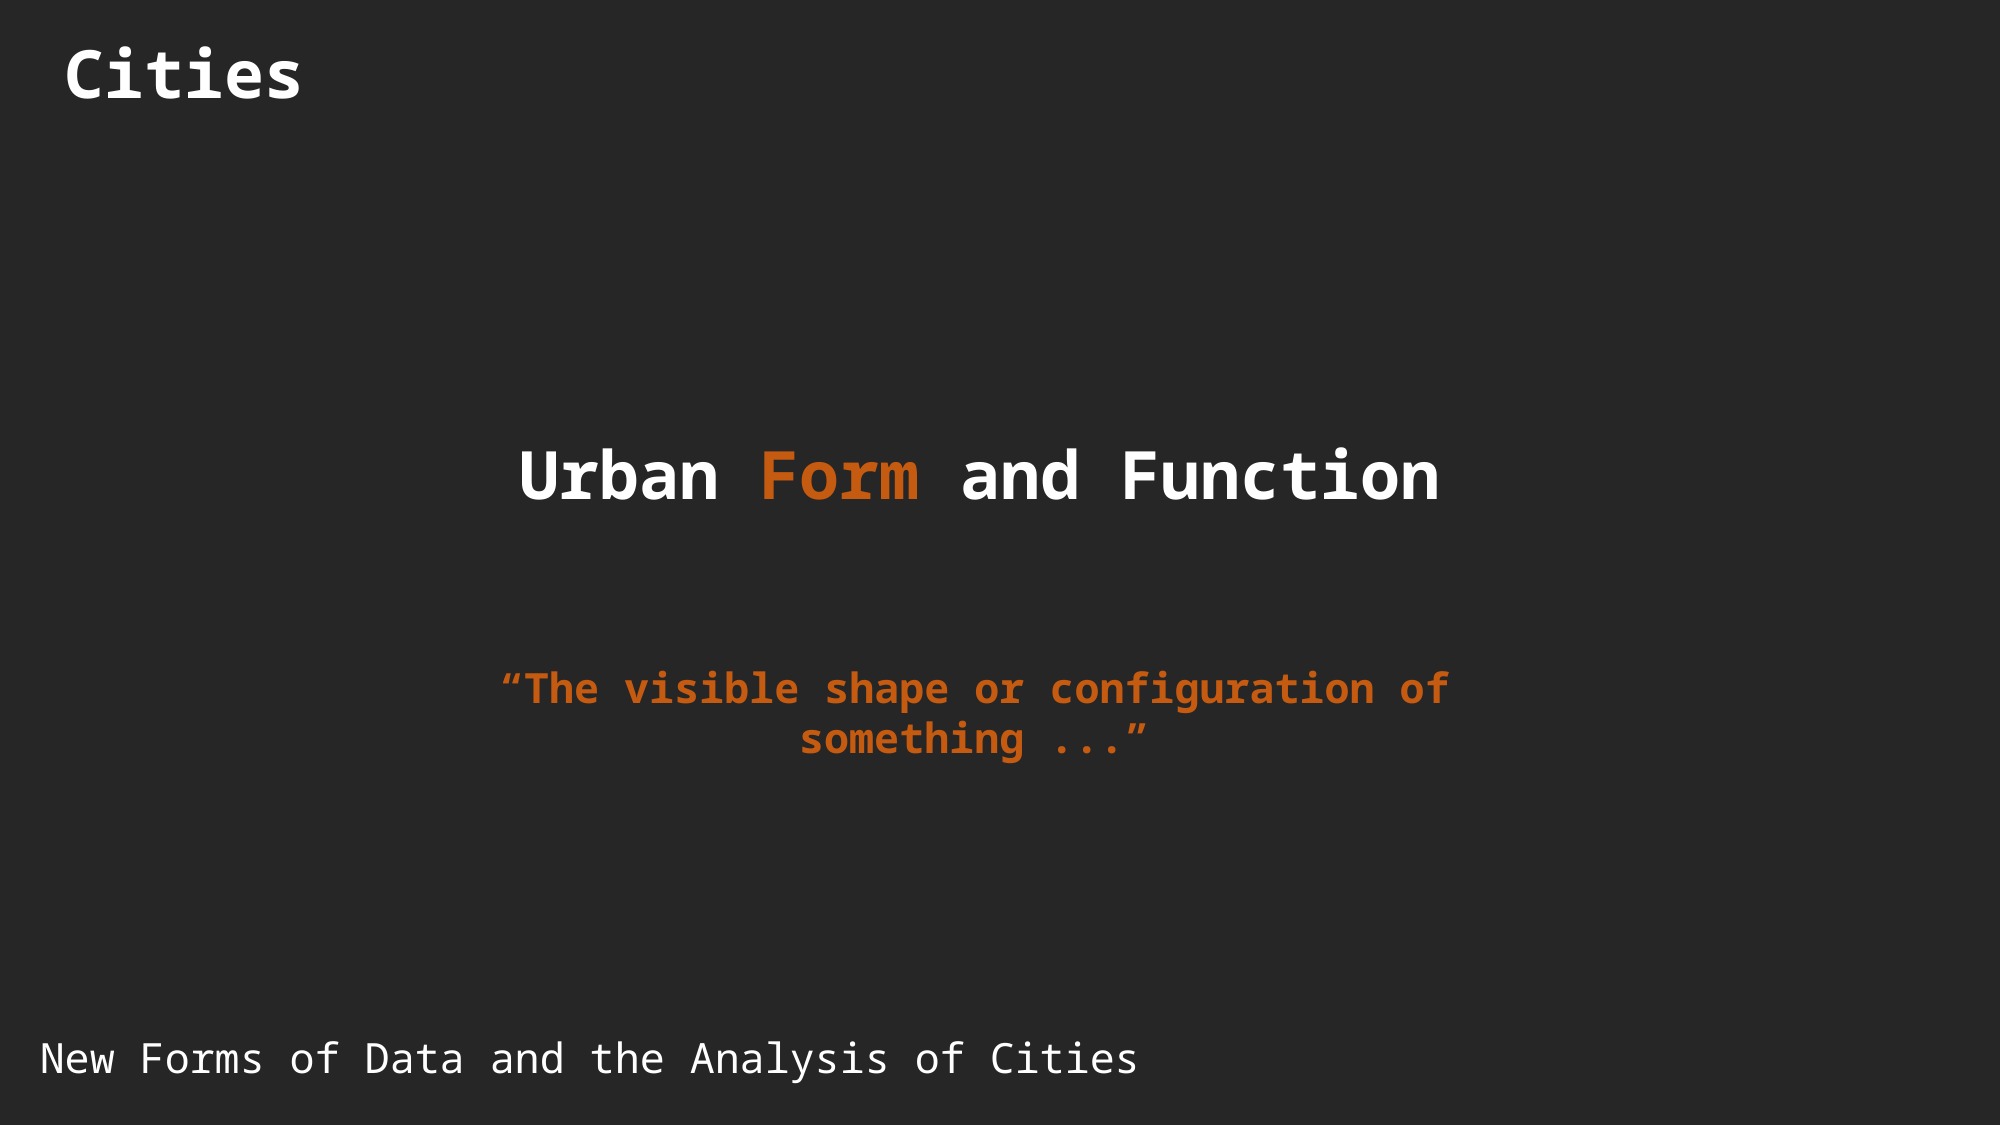

Cities
Urban Form and Function
“The visible shape or configuration of something ...”
New Forms of Data and the Analysis of Cities